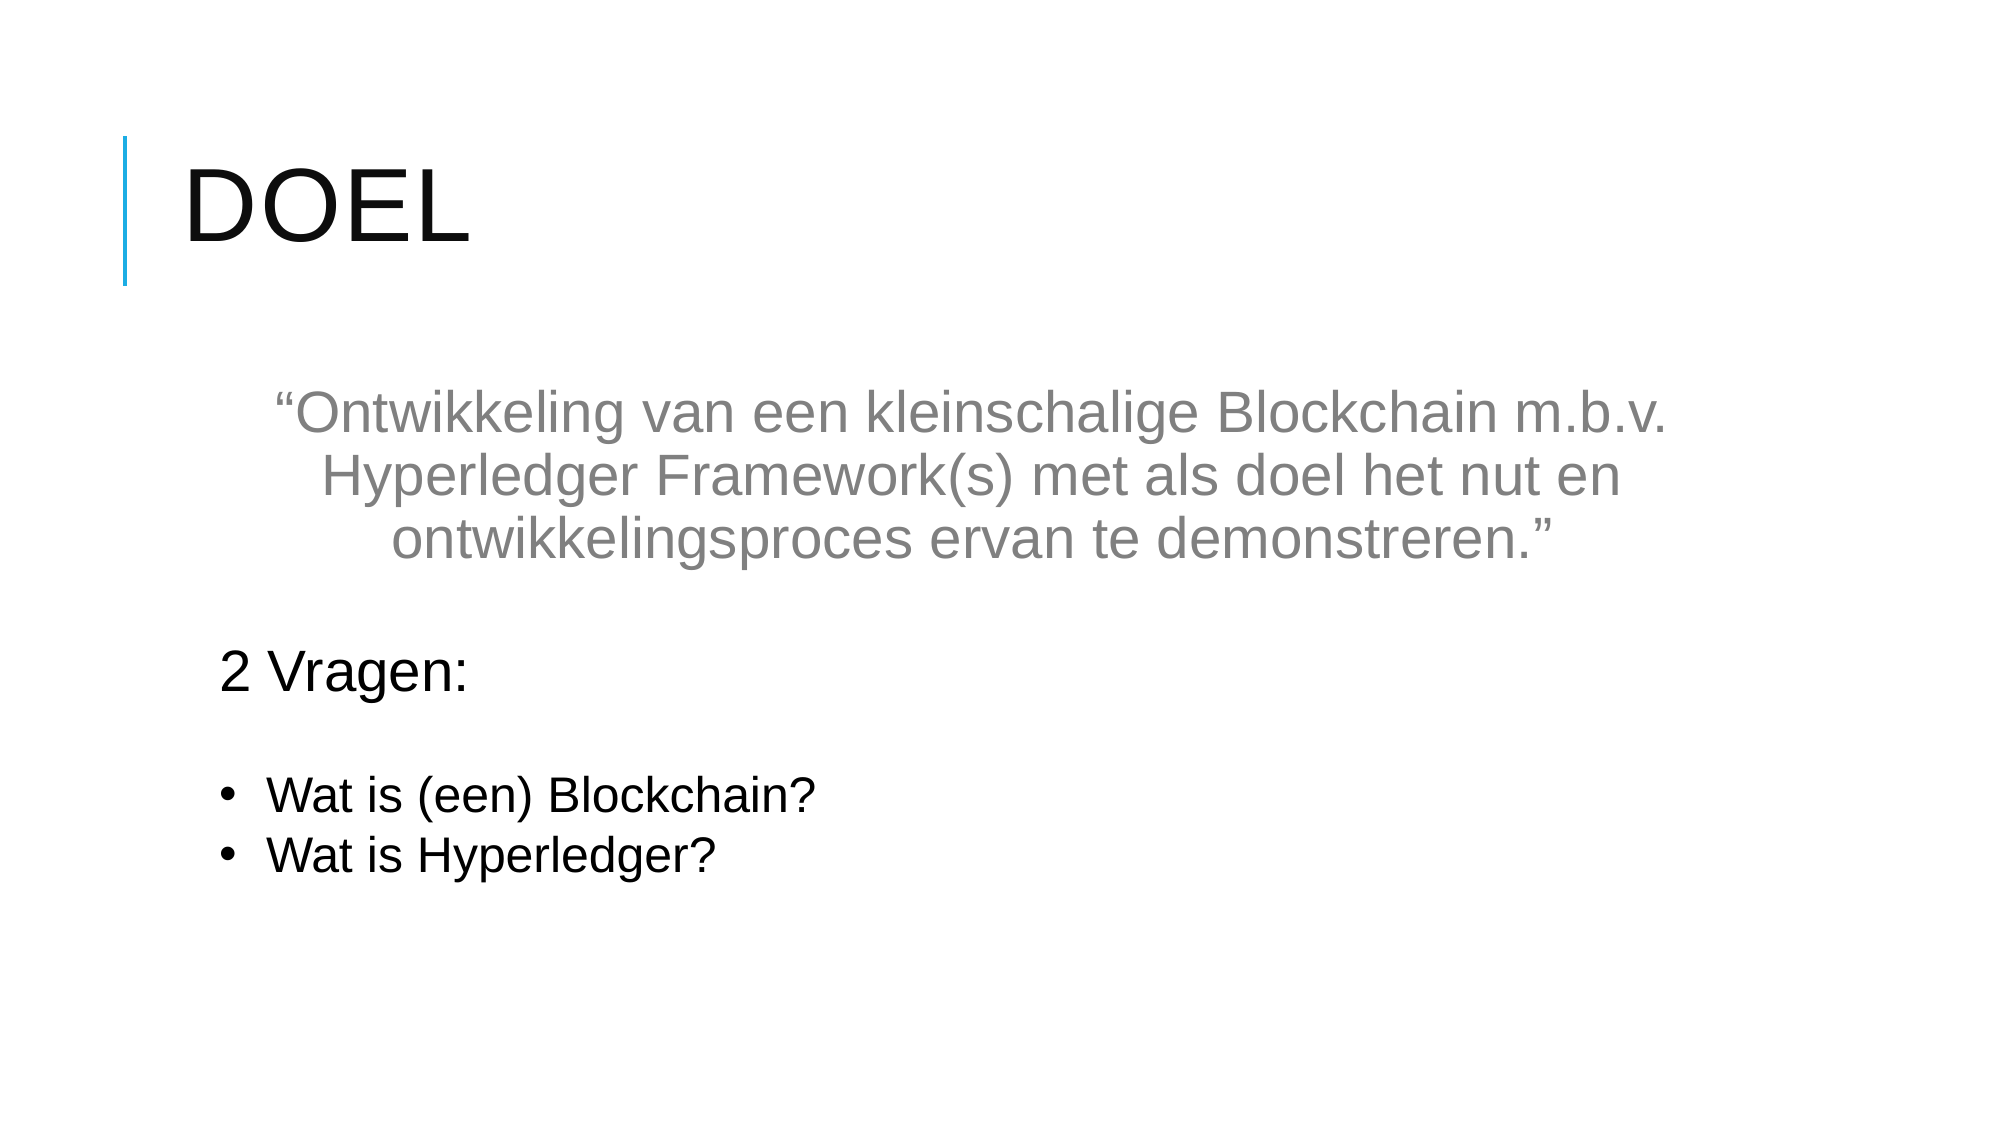

# DOEL
“Ontwikkeling van een kleinschalige Blockchain m.b.v. Hyperledger Framework(s) met als doel het nut en ontwikkelingsproces ervan te demonstreren.”
2 Vragen:

Wat is (een) Blockchain?
Wat is Hyperledger?